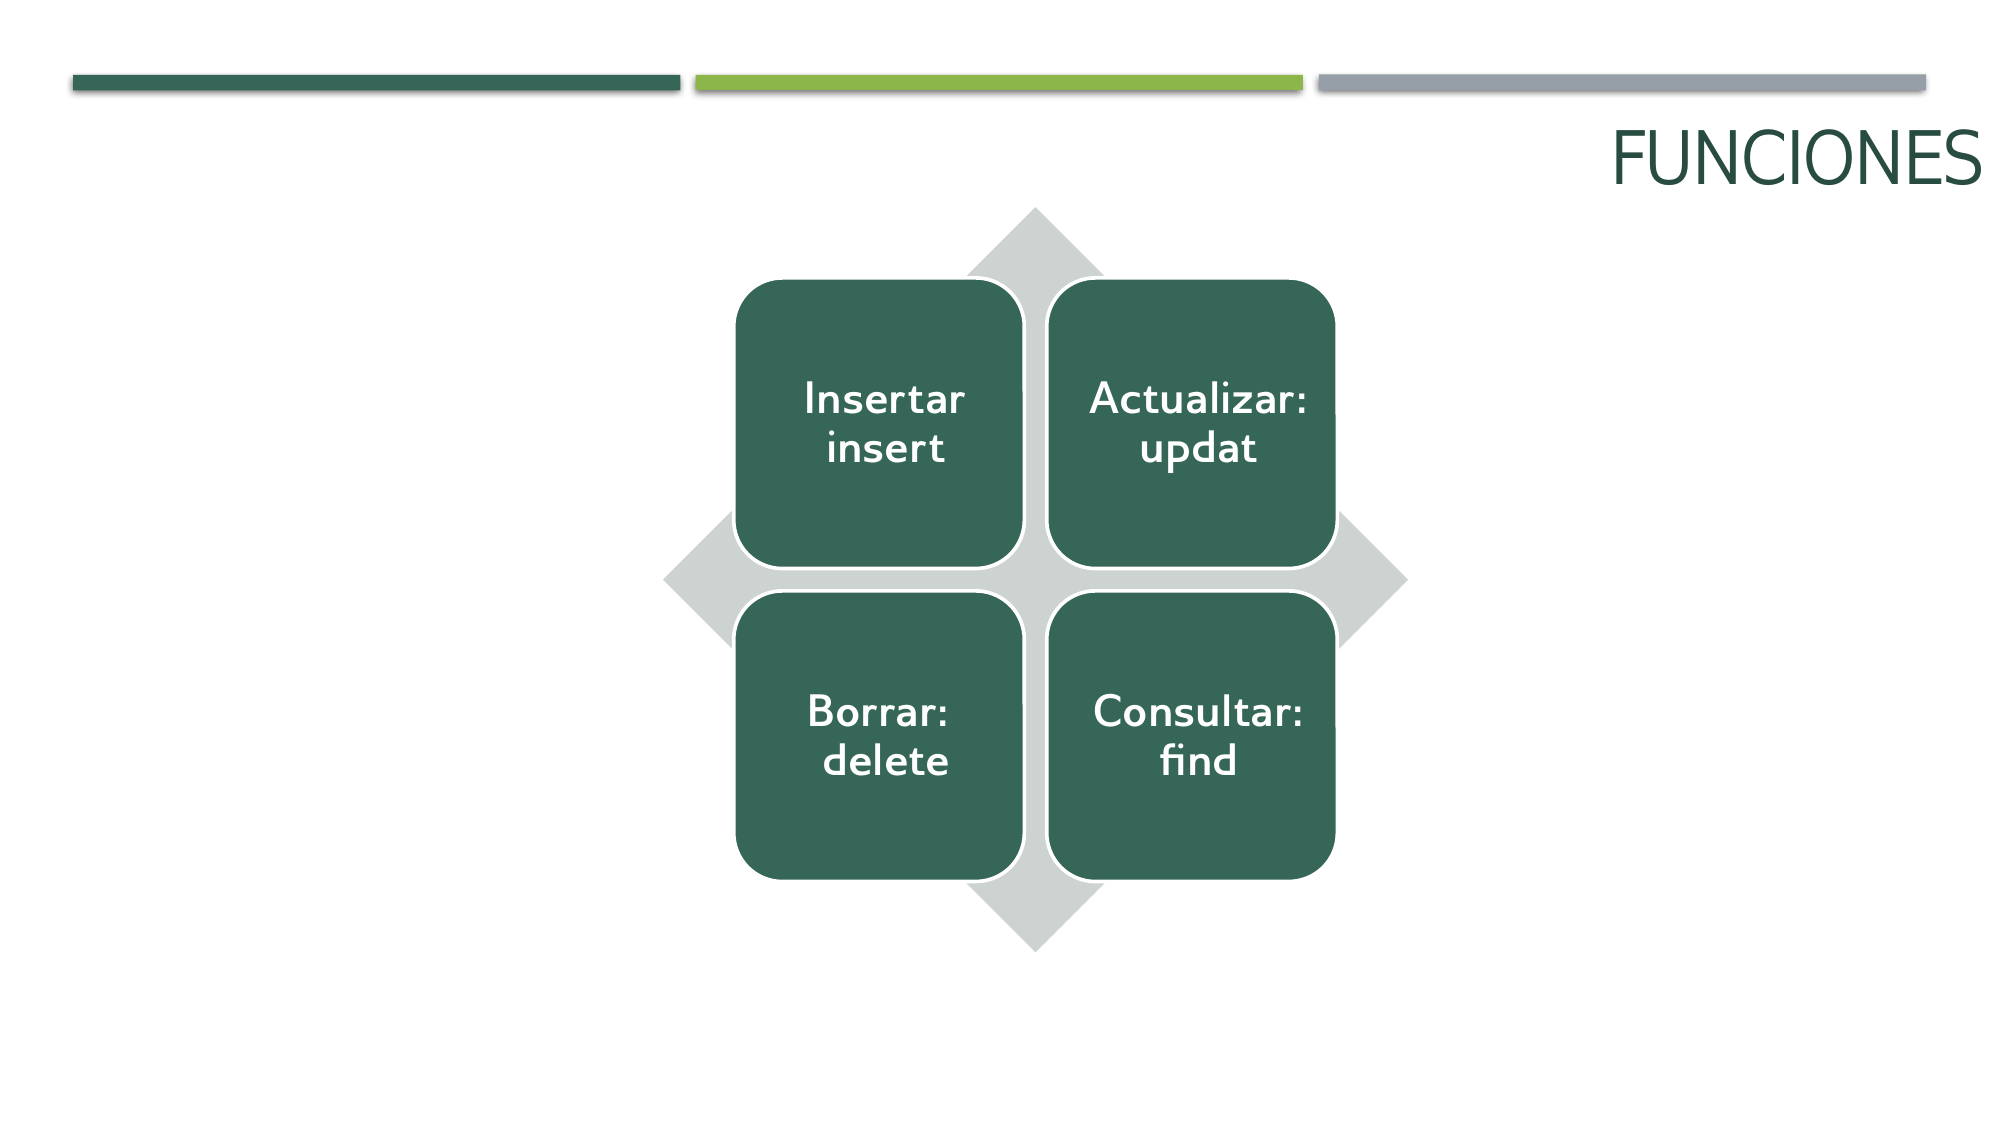

Funciones
Insertar insert
Actualizar: updat
Borrar:  delete
Consultar: find